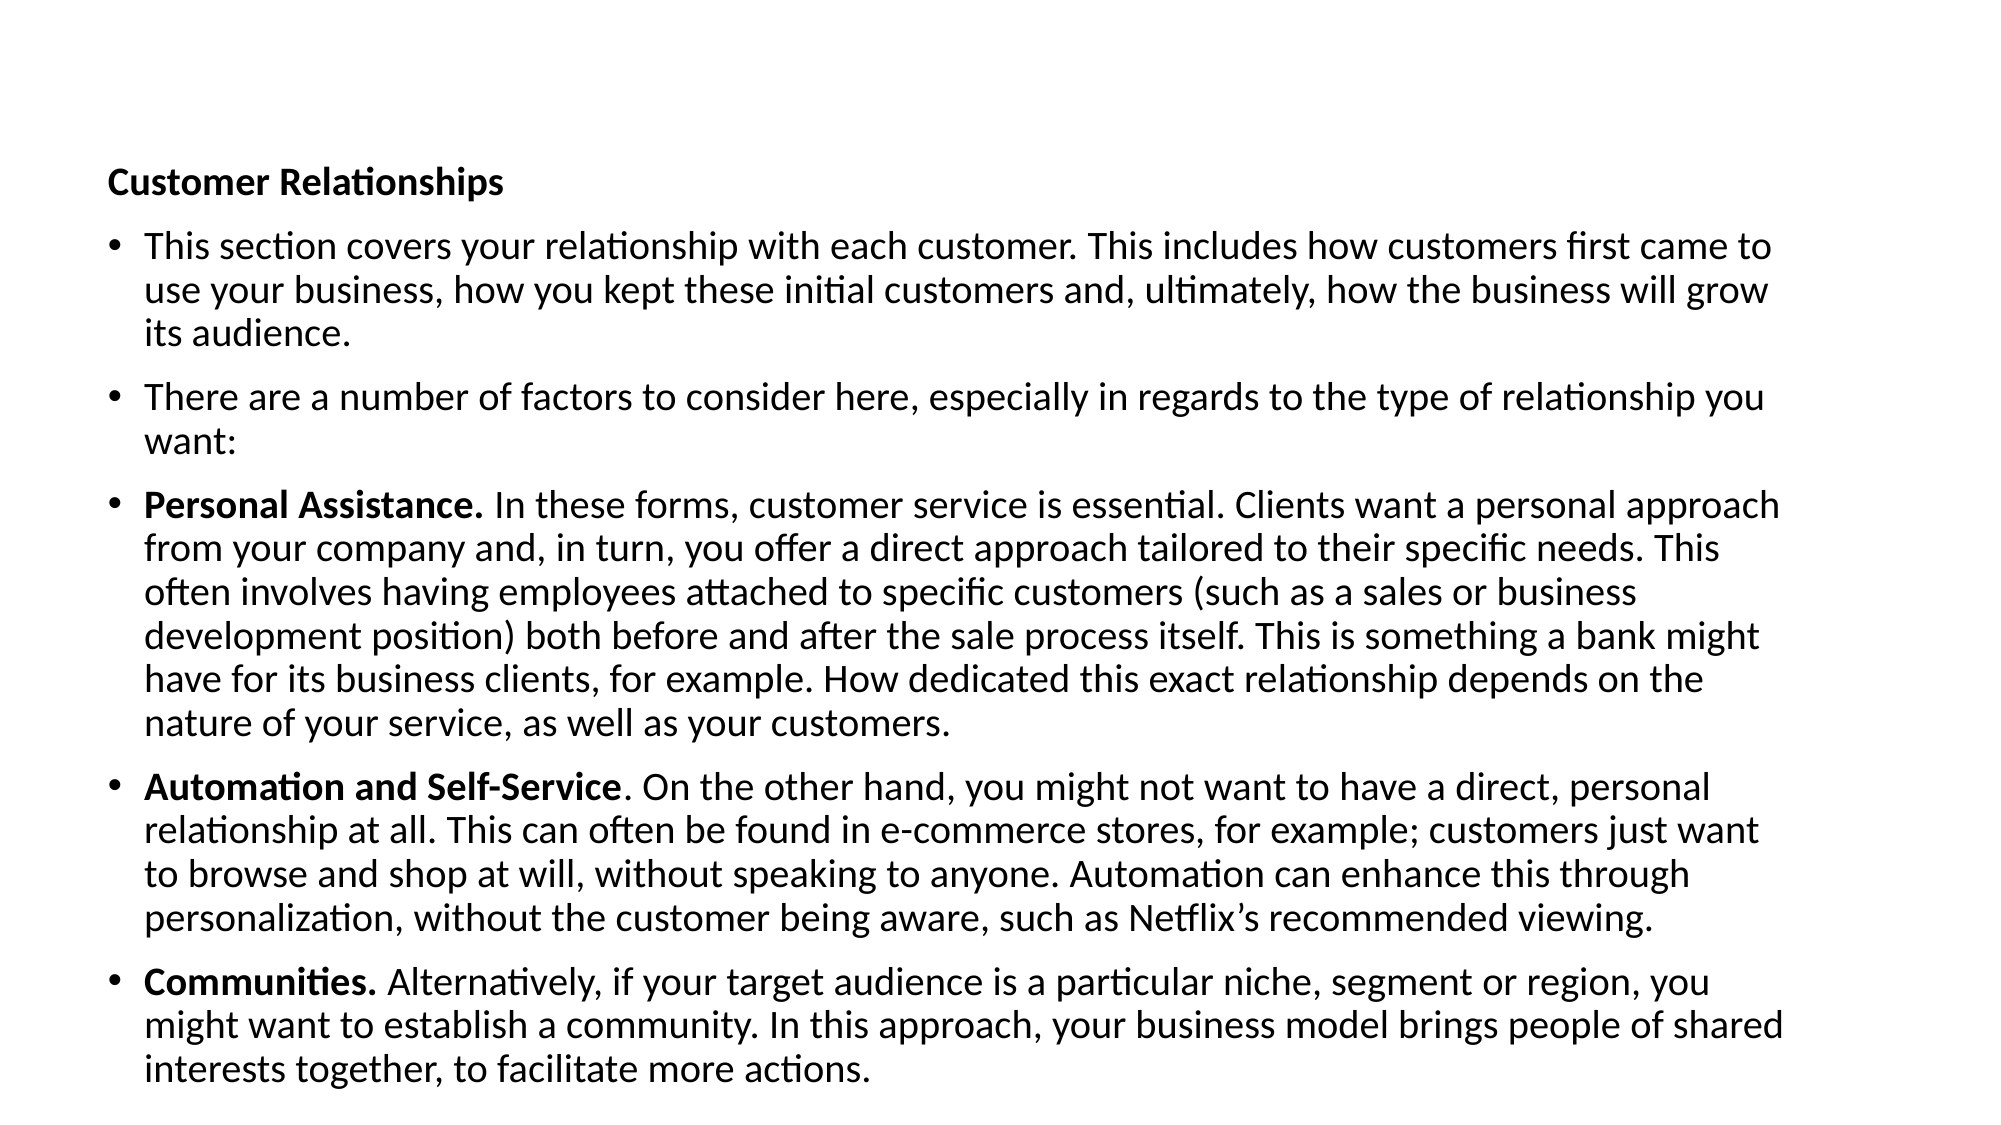

Customer Relationships
This section covers your relationship with each customer. This includes how customers first came to use your business, how you kept these initial customers and, ultimately, how the business will grow its audience.
There are a number of factors to consider here, especially in regards to the type of relationship you want:
Personal Assistance. In these forms, customer service is essential. Clients want a personal approach from your company and, in turn, you offer a direct approach tailored to their specific needs. This often involves having employees attached to specific customers (such as a sales or business development position) both before and after the sale process itself. This is something a bank might have for its business clients, for example. How dedicated this exact relationship depends on the nature of your service, as well as your customers.
Automation and Self-Service. On the other hand, you might not want to have a direct, personal relationship at all. This can often be found in e-commerce stores, for example; customers just want to browse and shop at will, without speaking to anyone. Automation can enhance this through personalization, without the customer being aware, such as Netflix’s recommended viewing.
Communities. Alternatively, if your target audience is a particular niche, segment or region, you might want to establish a community. In this approach, your business model brings people of shared interests together, to facilitate more actions.